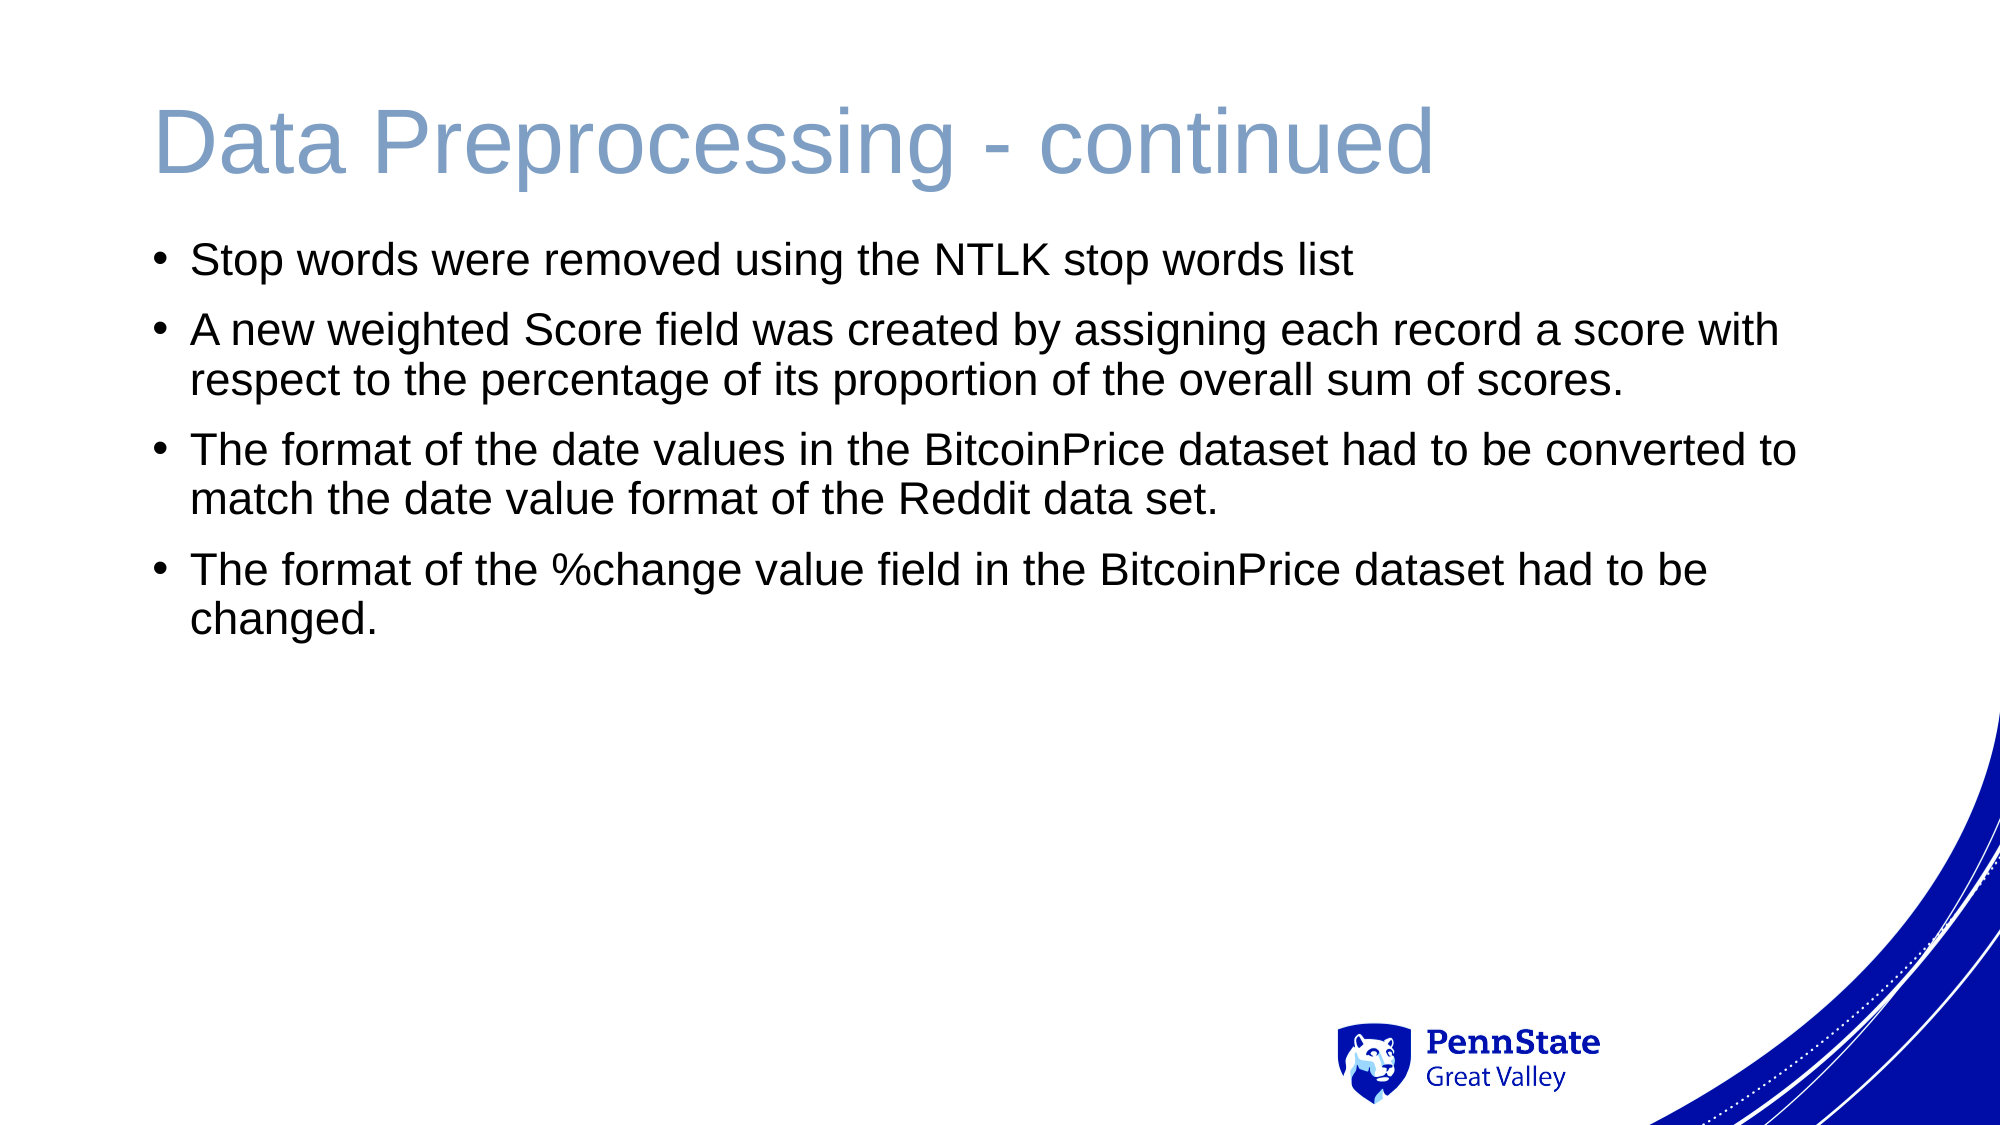

# Data Preprocessing - continued
Stop words were removed using the NTLK stop words list
A new weighted Score field was created by assigning each record a score with respect to the percentage of its proportion of the overall sum of scores.
The format of the date values in the BitcoinPrice dataset had to be converted to match the date value format of the Reddit data set.
The format of the %change value field in the BitcoinPrice dataset had to be changed.